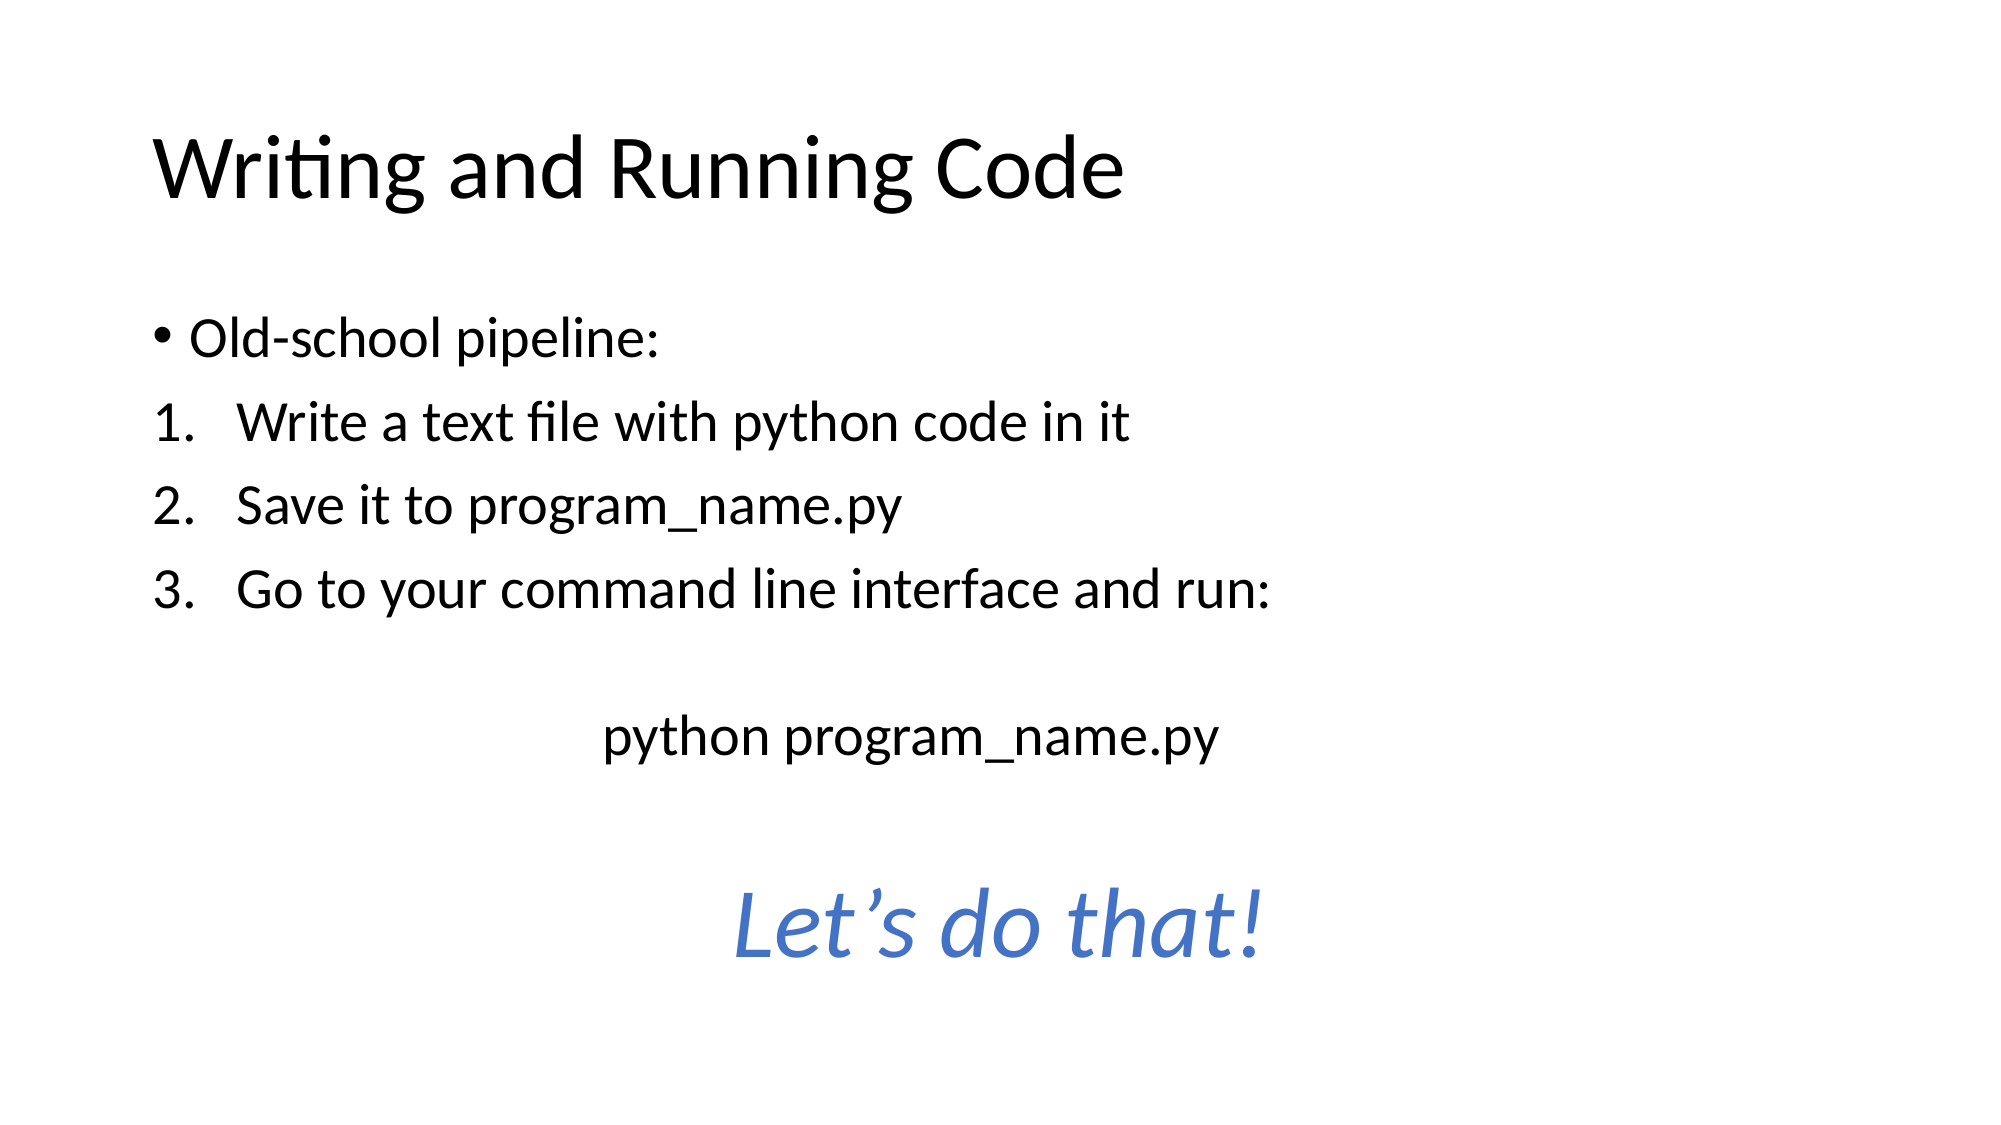

# Writing and Running Code
Old-school pipeline:
Write a text file with python code in it
Save it to program_name.py
Go to your command line interface and run:
			python program_name.py
Let’s do that!